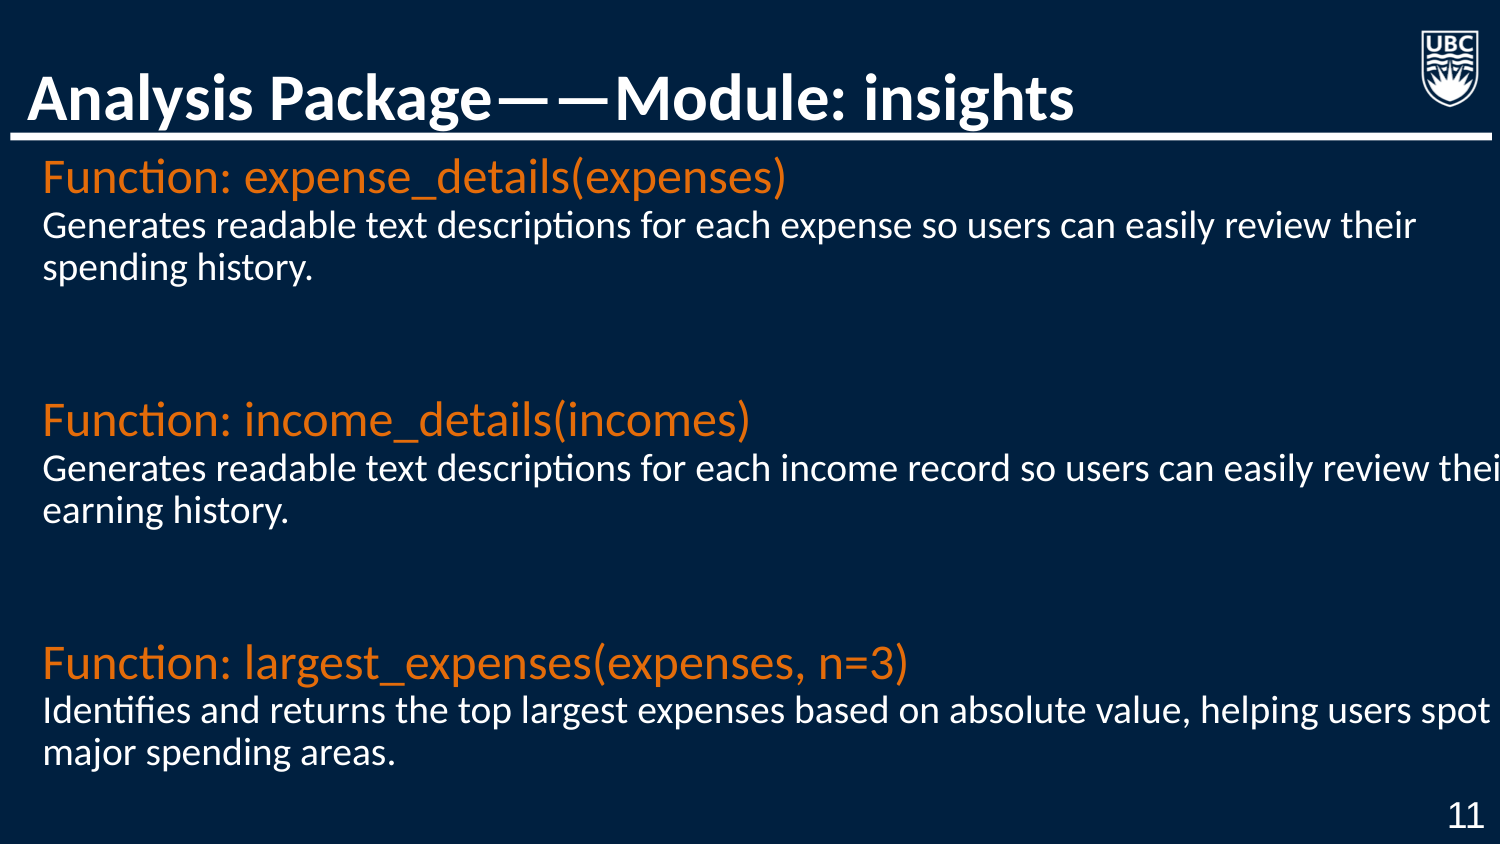

# Analysis Package——Module: insights
Function: expense_details(expenses)
Generates readable text descriptions for each expense so users can easily review their spending history.

Function: income_details(incomes)
Generates readable text descriptions for each income record so users can easily review their earning history.

Function: largest_expenses(expenses, n=3)
Identifies and returns the top largest expenses based on absolute value, helping users spot major spending areas.